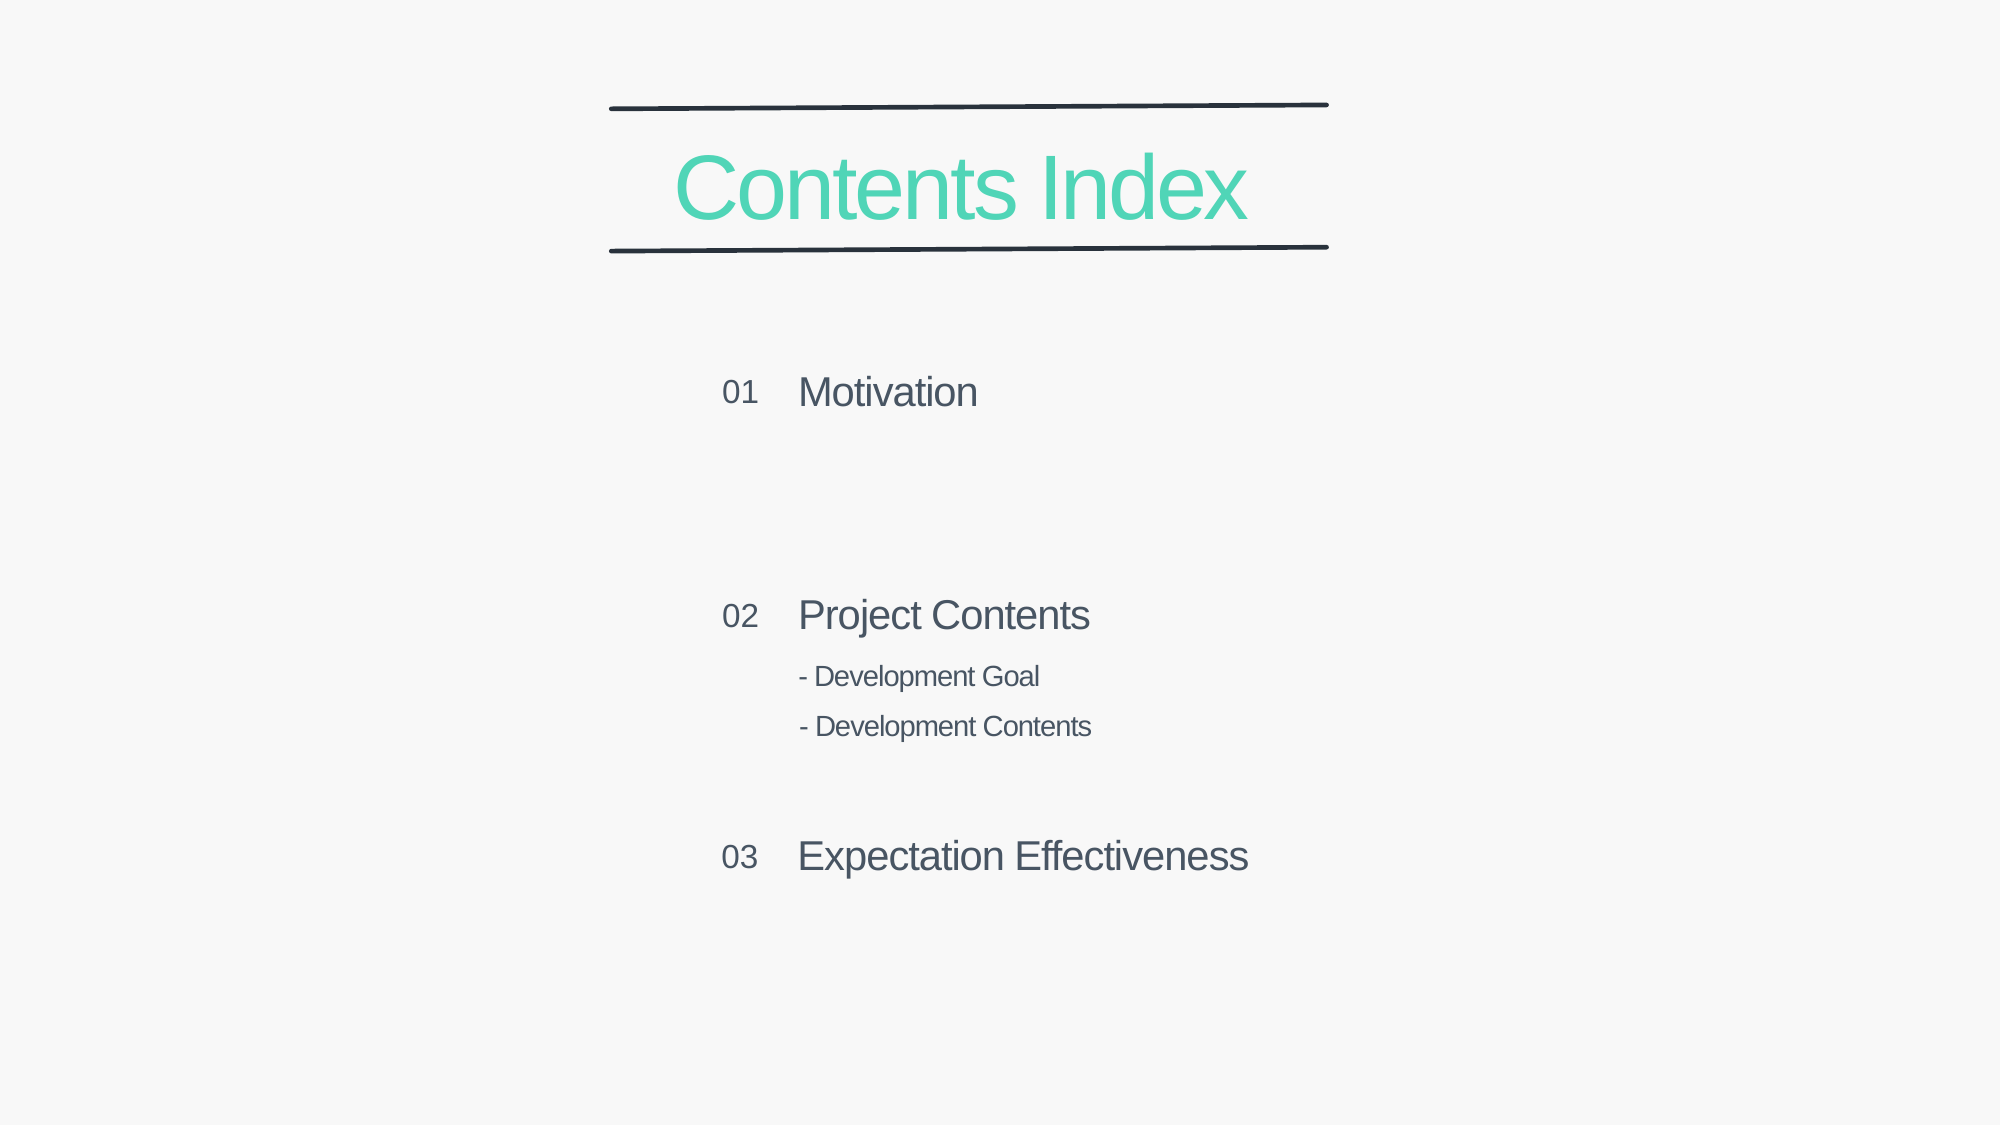

Contents Index
Motivation
01
Project Contents
02
- Development Goal
- Development Contents
Expectation Effectiveness
03